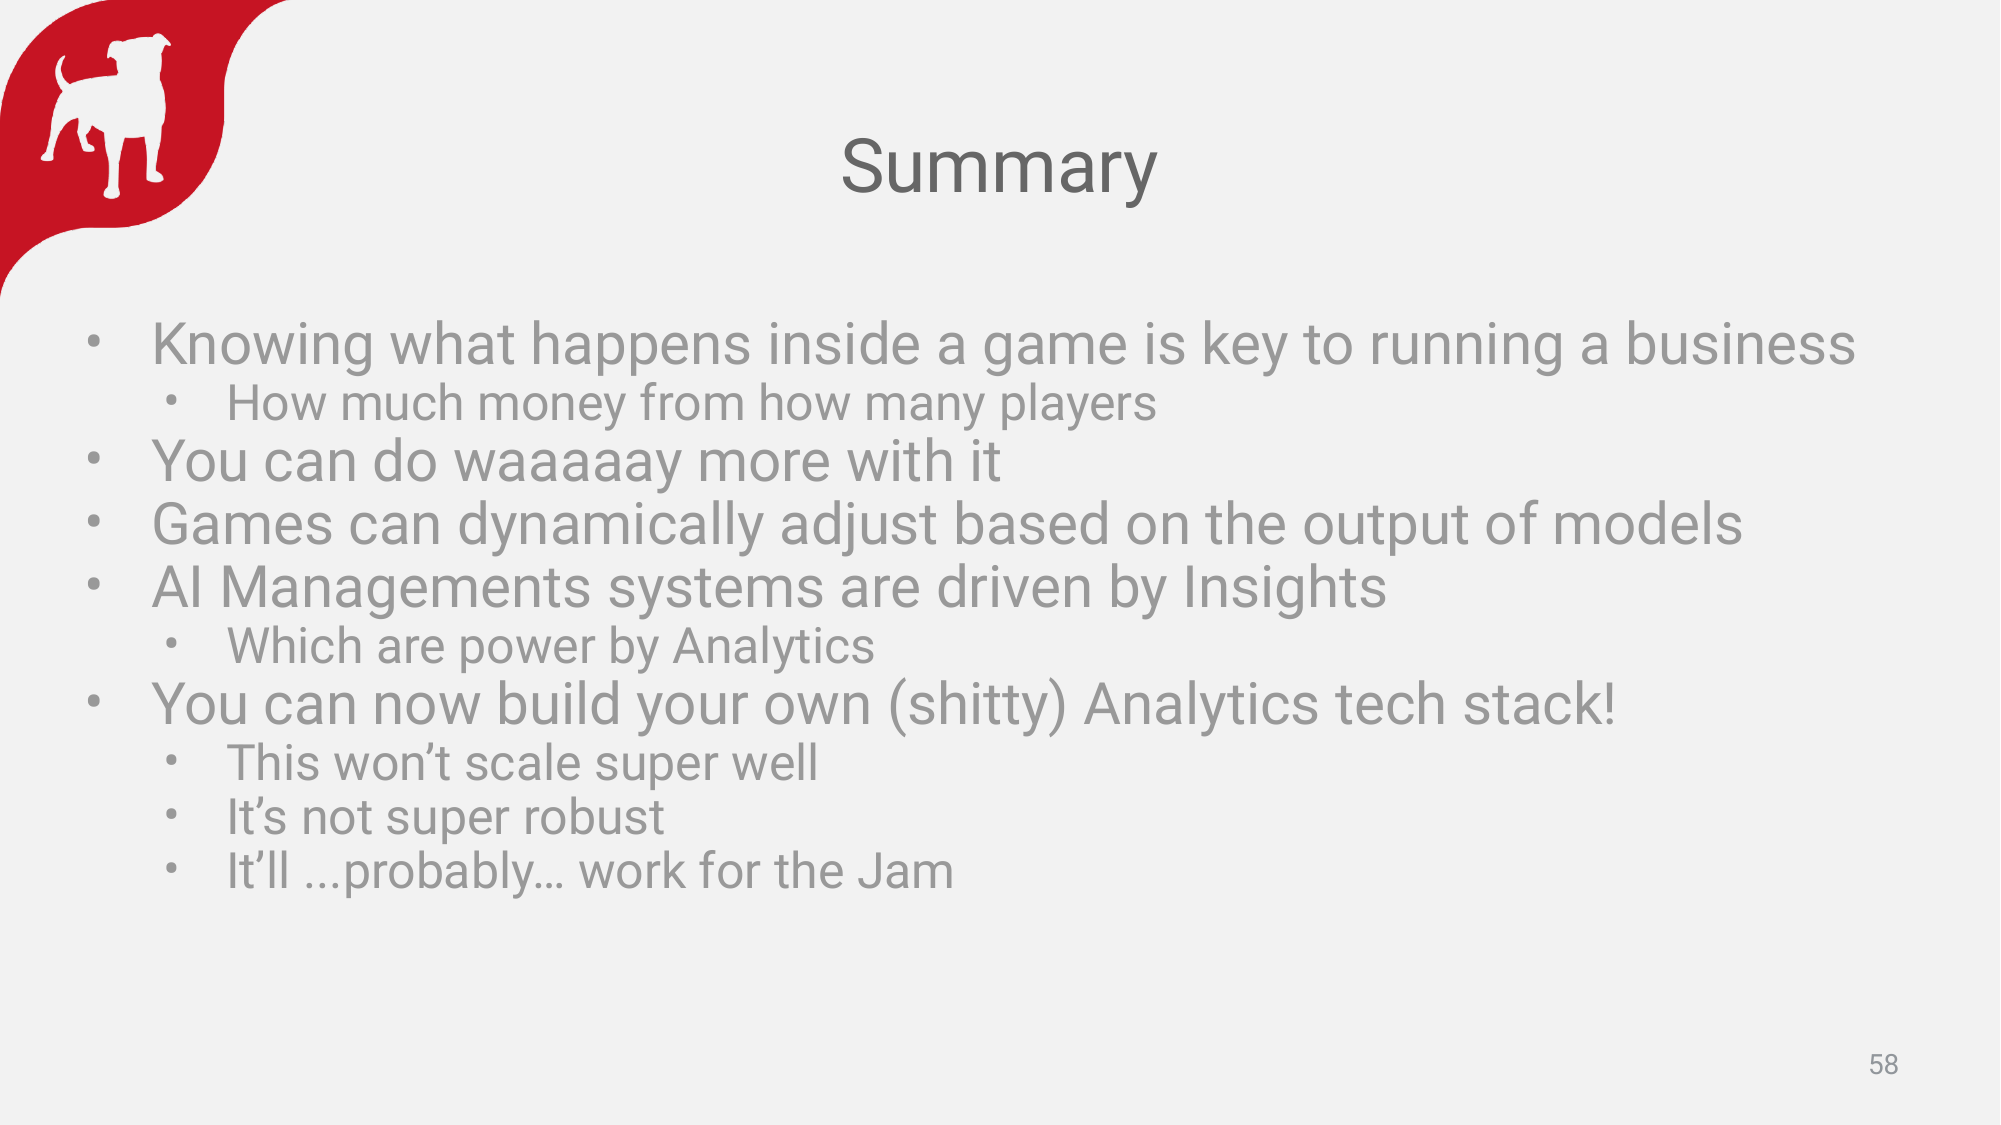

# Summary
Knowing what happens inside a game is key to running a business
How much money from how many players
You can do waaaaay more with it
Games can dynamically adjust based on the output of models
AI Managements systems are driven by Insights
Which are power by Analytics
You can now build your own (shitty) Analytics tech stack!
This won’t scale super well
It’s not super robust
It’ll ...probably… work for the Jam
58